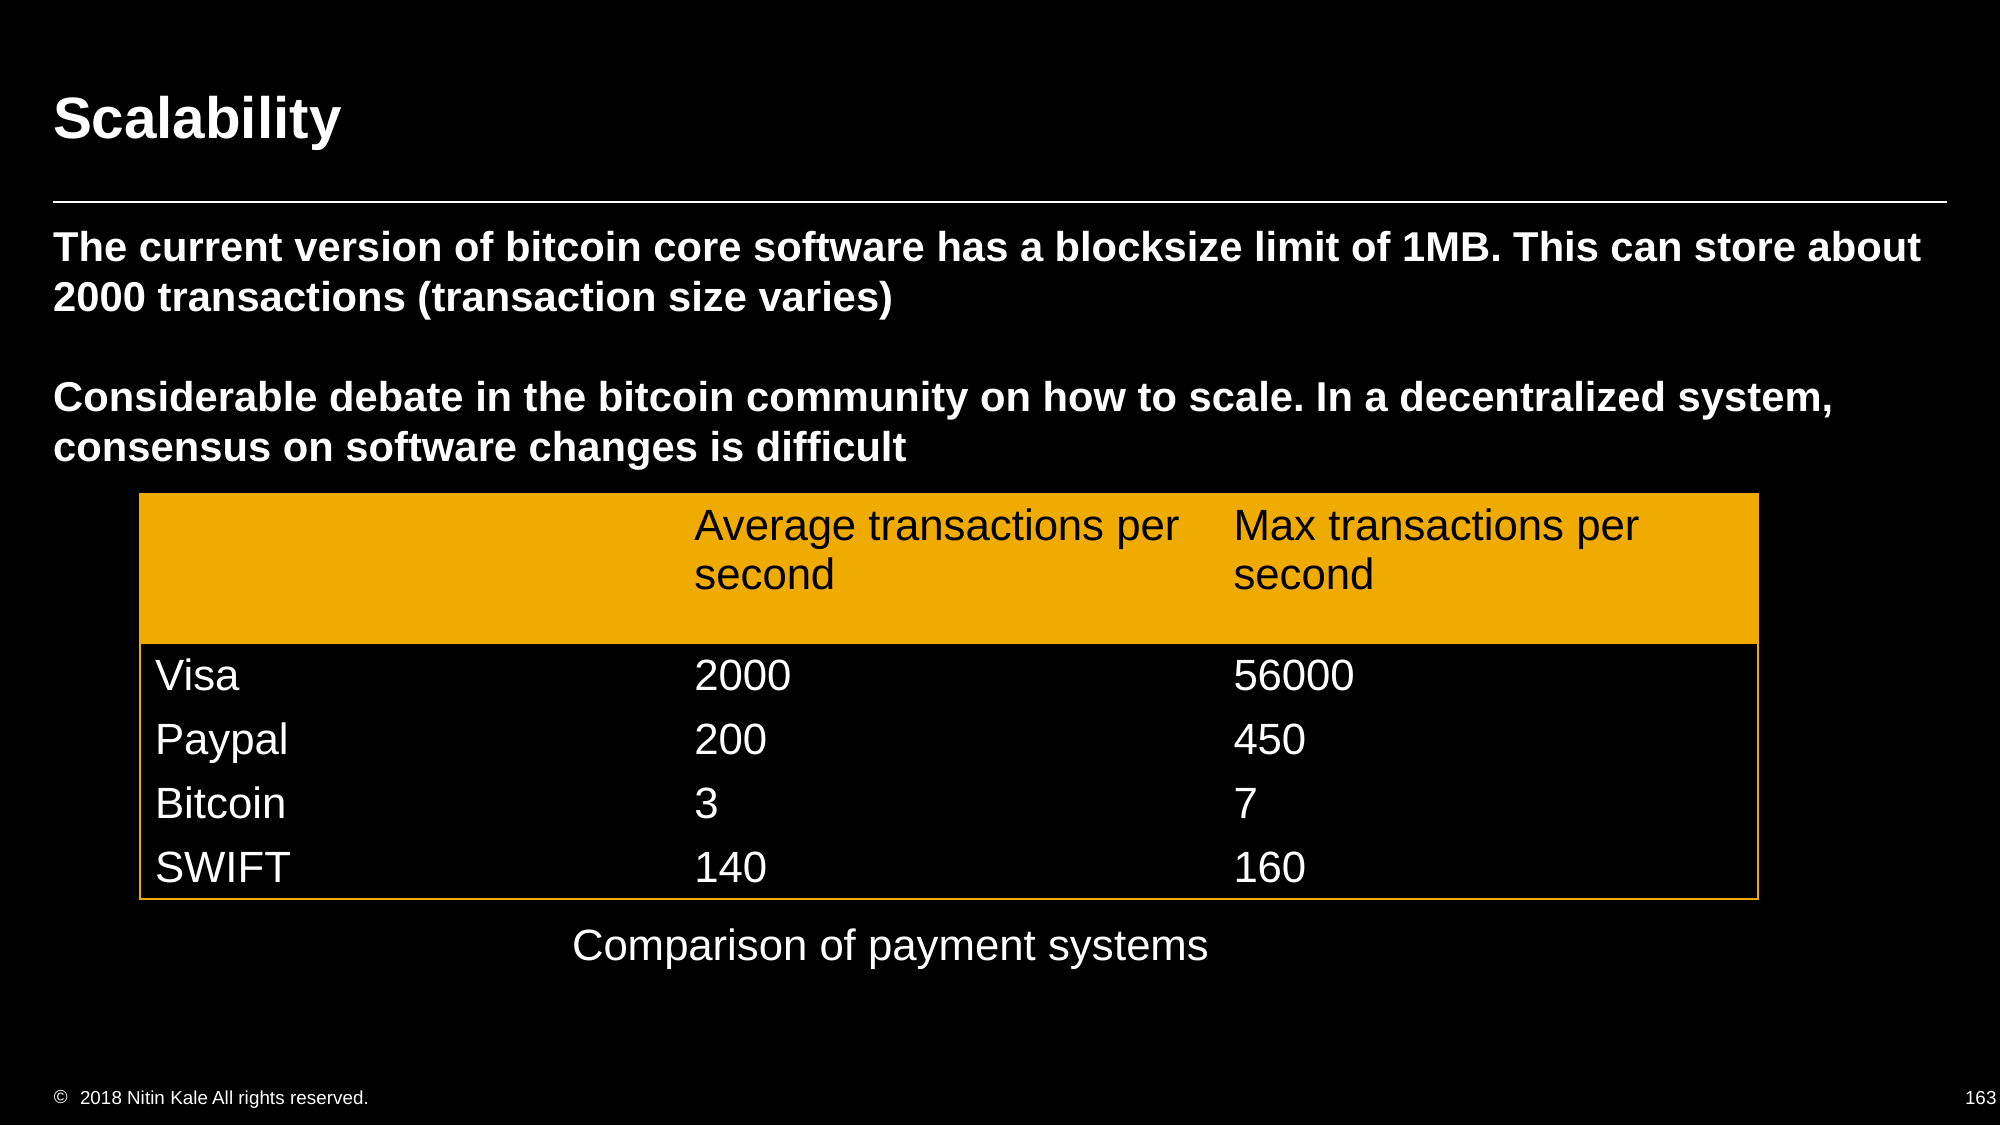

# Scalability
The current version of bitcoin core software has a blocksize limit of 1MB. This can store about 2000 transactions (transaction size varies)
Considerable debate in the bitcoin community on how to scale. In a decentralized system, consensus on software changes is difficult
|  | Average transactions per second | Max transactions per second |
| --- | --- | --- |
| Visa | 2000 | 56000 |
| Paypal | 200 | 450 |
| Bitcoin | 3 | 7 |
| SWIFT | 140 | 160 |
Comparison of payment systems